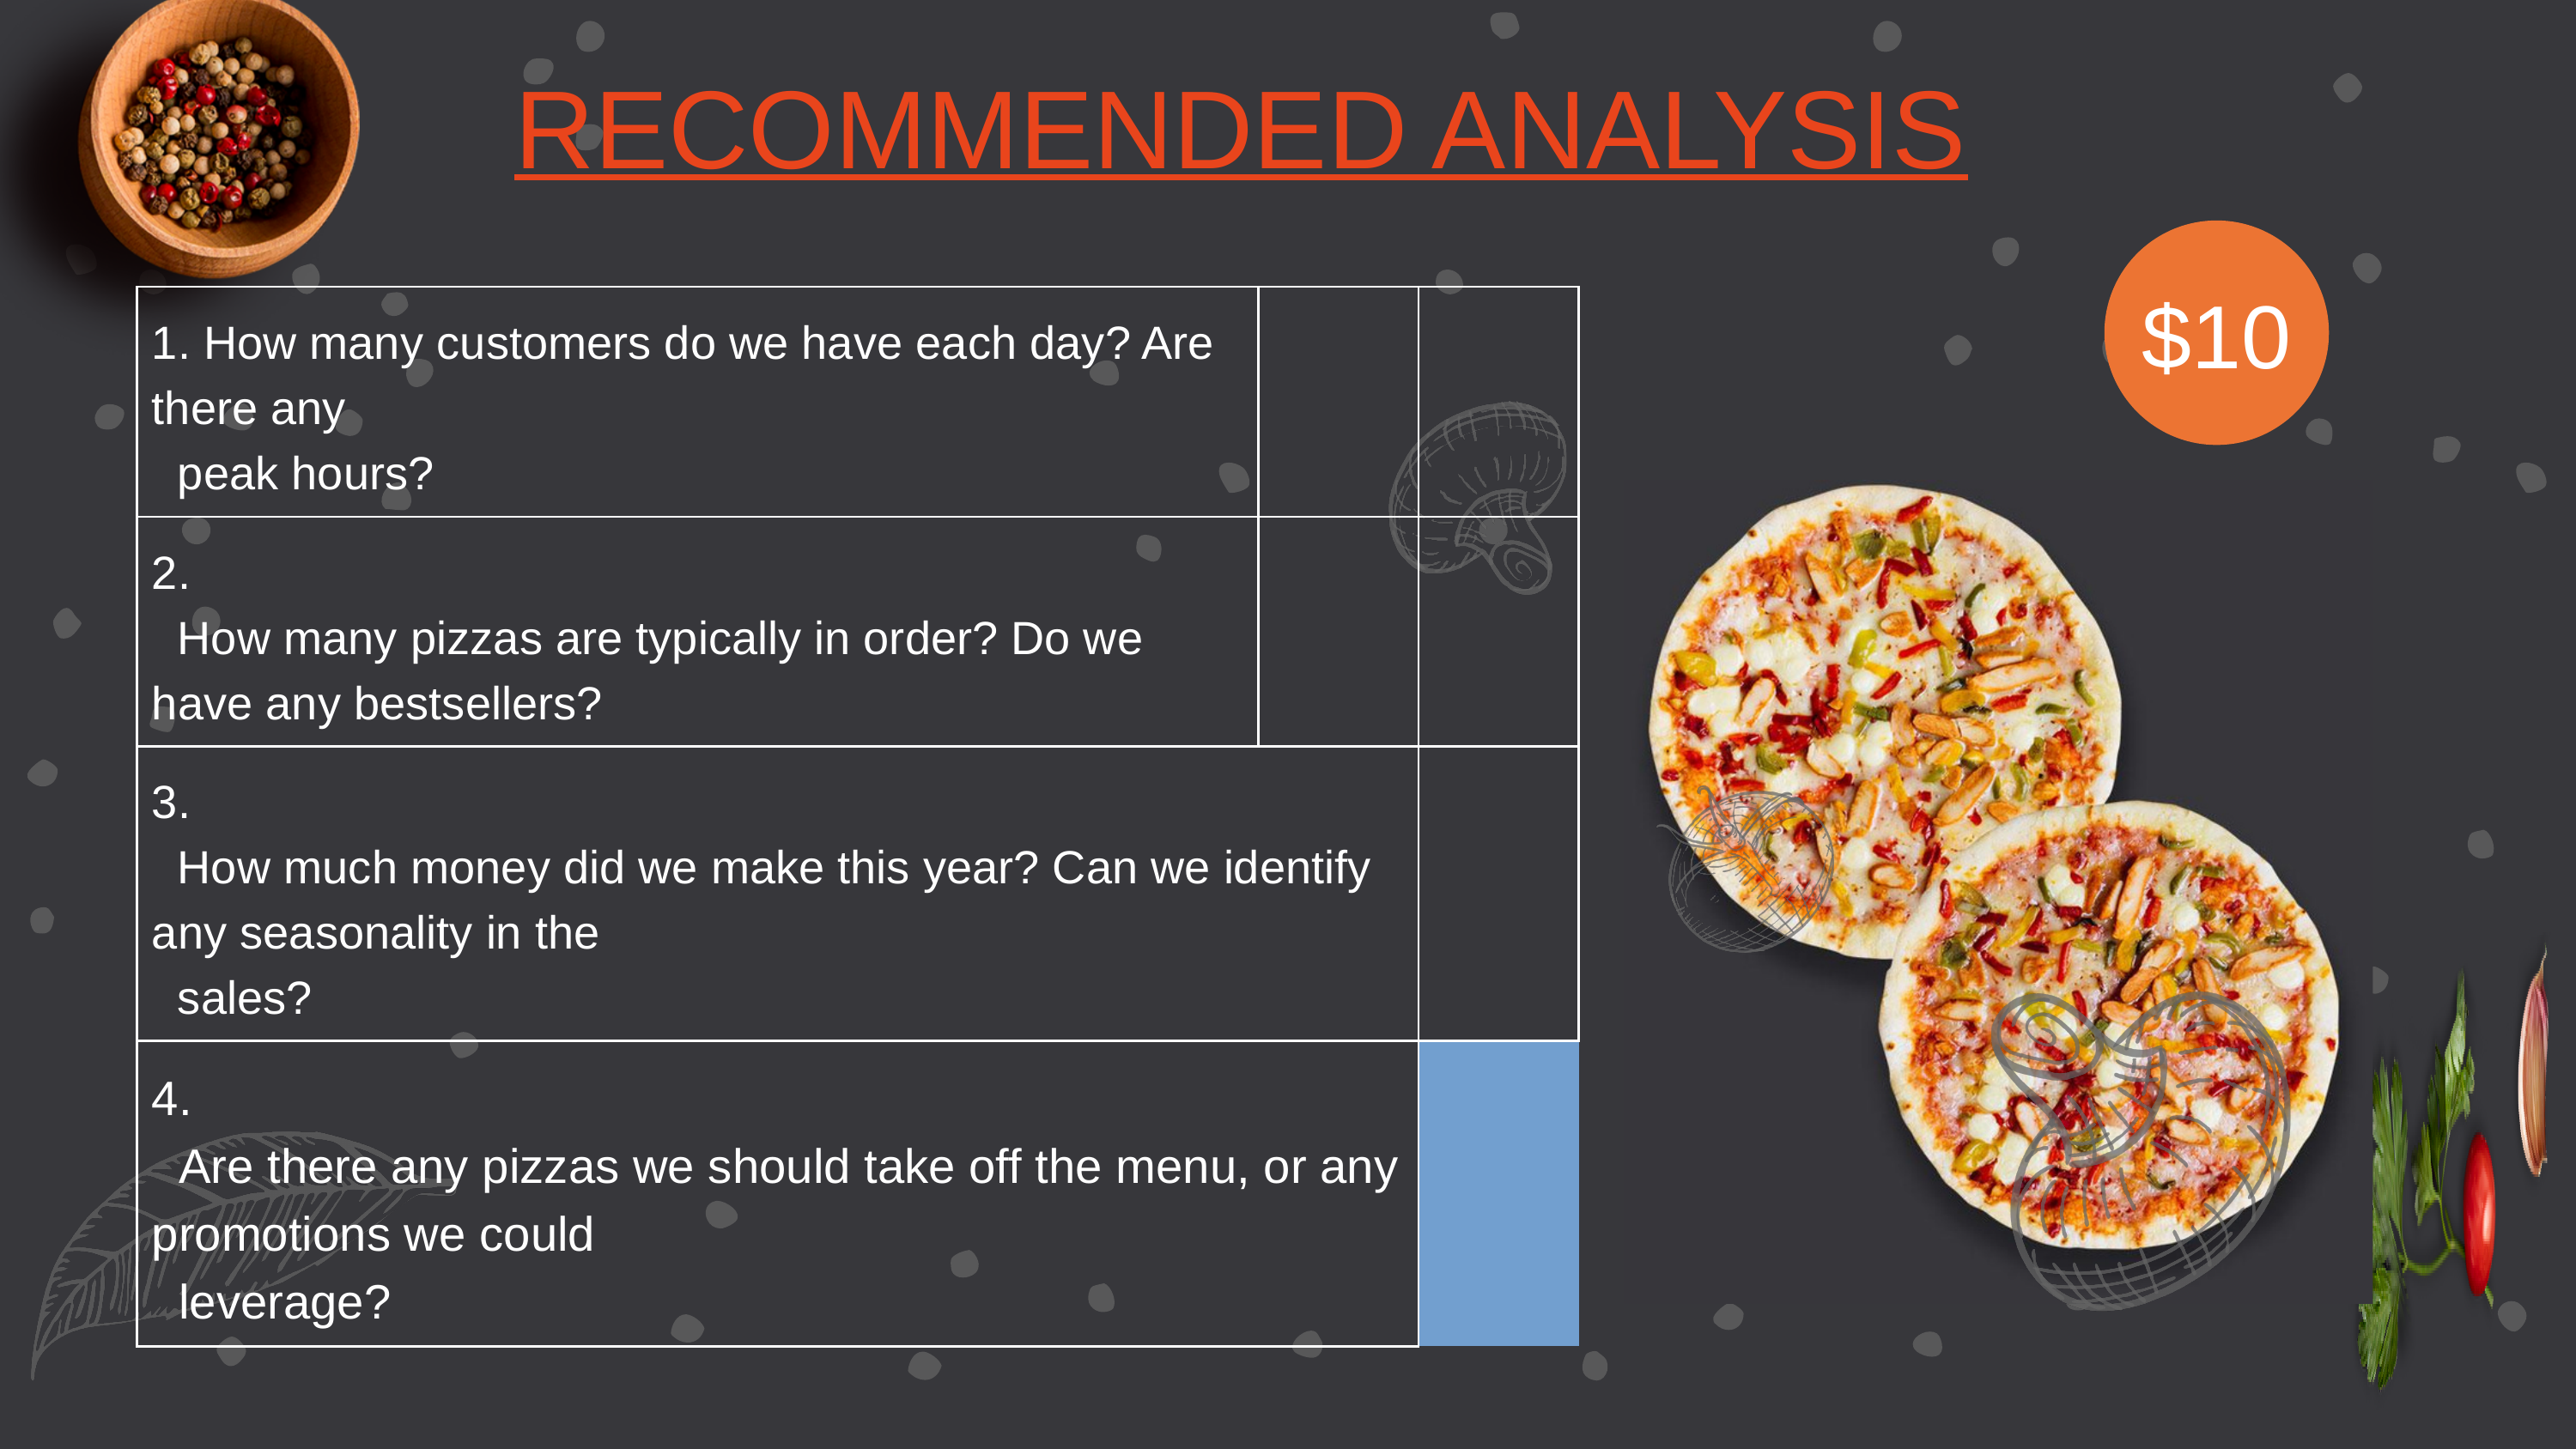

RECOMMENDED ANALYSIS

$10

| 1. How many customers do we have each day? Are there any peak hours? | 1. How many customers do we have each day? Are there any peak hours? | 1. How many customers do we have each day? Are there any peak hours? | 1. How many customers do we have each day? Are there any peak hours? | 1. How many customers do we have each day? Are there any peak hours? | 1. How many customers do we have each day? Are there any peak hours? | 1. How many customers do we have each day? Are there any peak hours? |  |  |
| --- | --- | --- | --- | --- | --- | --- | --- | --- |
| 2. How many pizzas are typically in order? Do we have any bestsellers? | 2. How many pizzas are typically in order? Do we have any bestsellers? | 2. How many pizzas are typically in order? Do we have any bestsellers? | 2. How many pizzas are typically in order? Do we have any bestsellers? | 2. How many pizzas are typically in order? Do we have any bestsellers? | 2. How many pizzas are typically in order? Do we have any bestsellers? | 2. How many pizzas are typically in order? Do we have any bestsellers? |  |  |
| 3. How much money did we make this year? Can we identify any seasonality in the sales? | 3. How much money did we make this year? Can we identify any seasonality in the sales? | 3. How much money did we make this year? Can we identify any seasonality in the sales? | 3. How much money did we make this year? Can we identify any seasonality in the sales? | 3. How much money did we make this year? Can we identify any seasonality in the sales? | 3. How much money did we make this year? Can we identify any seasonality in the sales? | 3. How much money did we make this year? Can we identify any seasonality in the sales? | 3. How much money did we make this year? Can we identify any seasonality in the sales? |  |
| 4. Are there any pizzas we should take off the menu, or any promotions we could leverage? | 4. Are there any pizzas we should take off the menu, or any promotions we could leverage? | 4. Are there any pizzas we should take off the menu, or any promotions we could leverage? | 4. Are there any pizzas we should take off the menu, or any promotions we could leverage? | 4. Are there any pizzas we should take off the menu, or any promotions we could leverage? | 4. Are there any pizzas we should take off the menu, or any promotions we could leverage? | 4. Are there any pizzas we should take off the menu, or any promotions we could leverage? | 4. Are there any pizzas we should take off the menu, or any promotions we could leverage? |  |